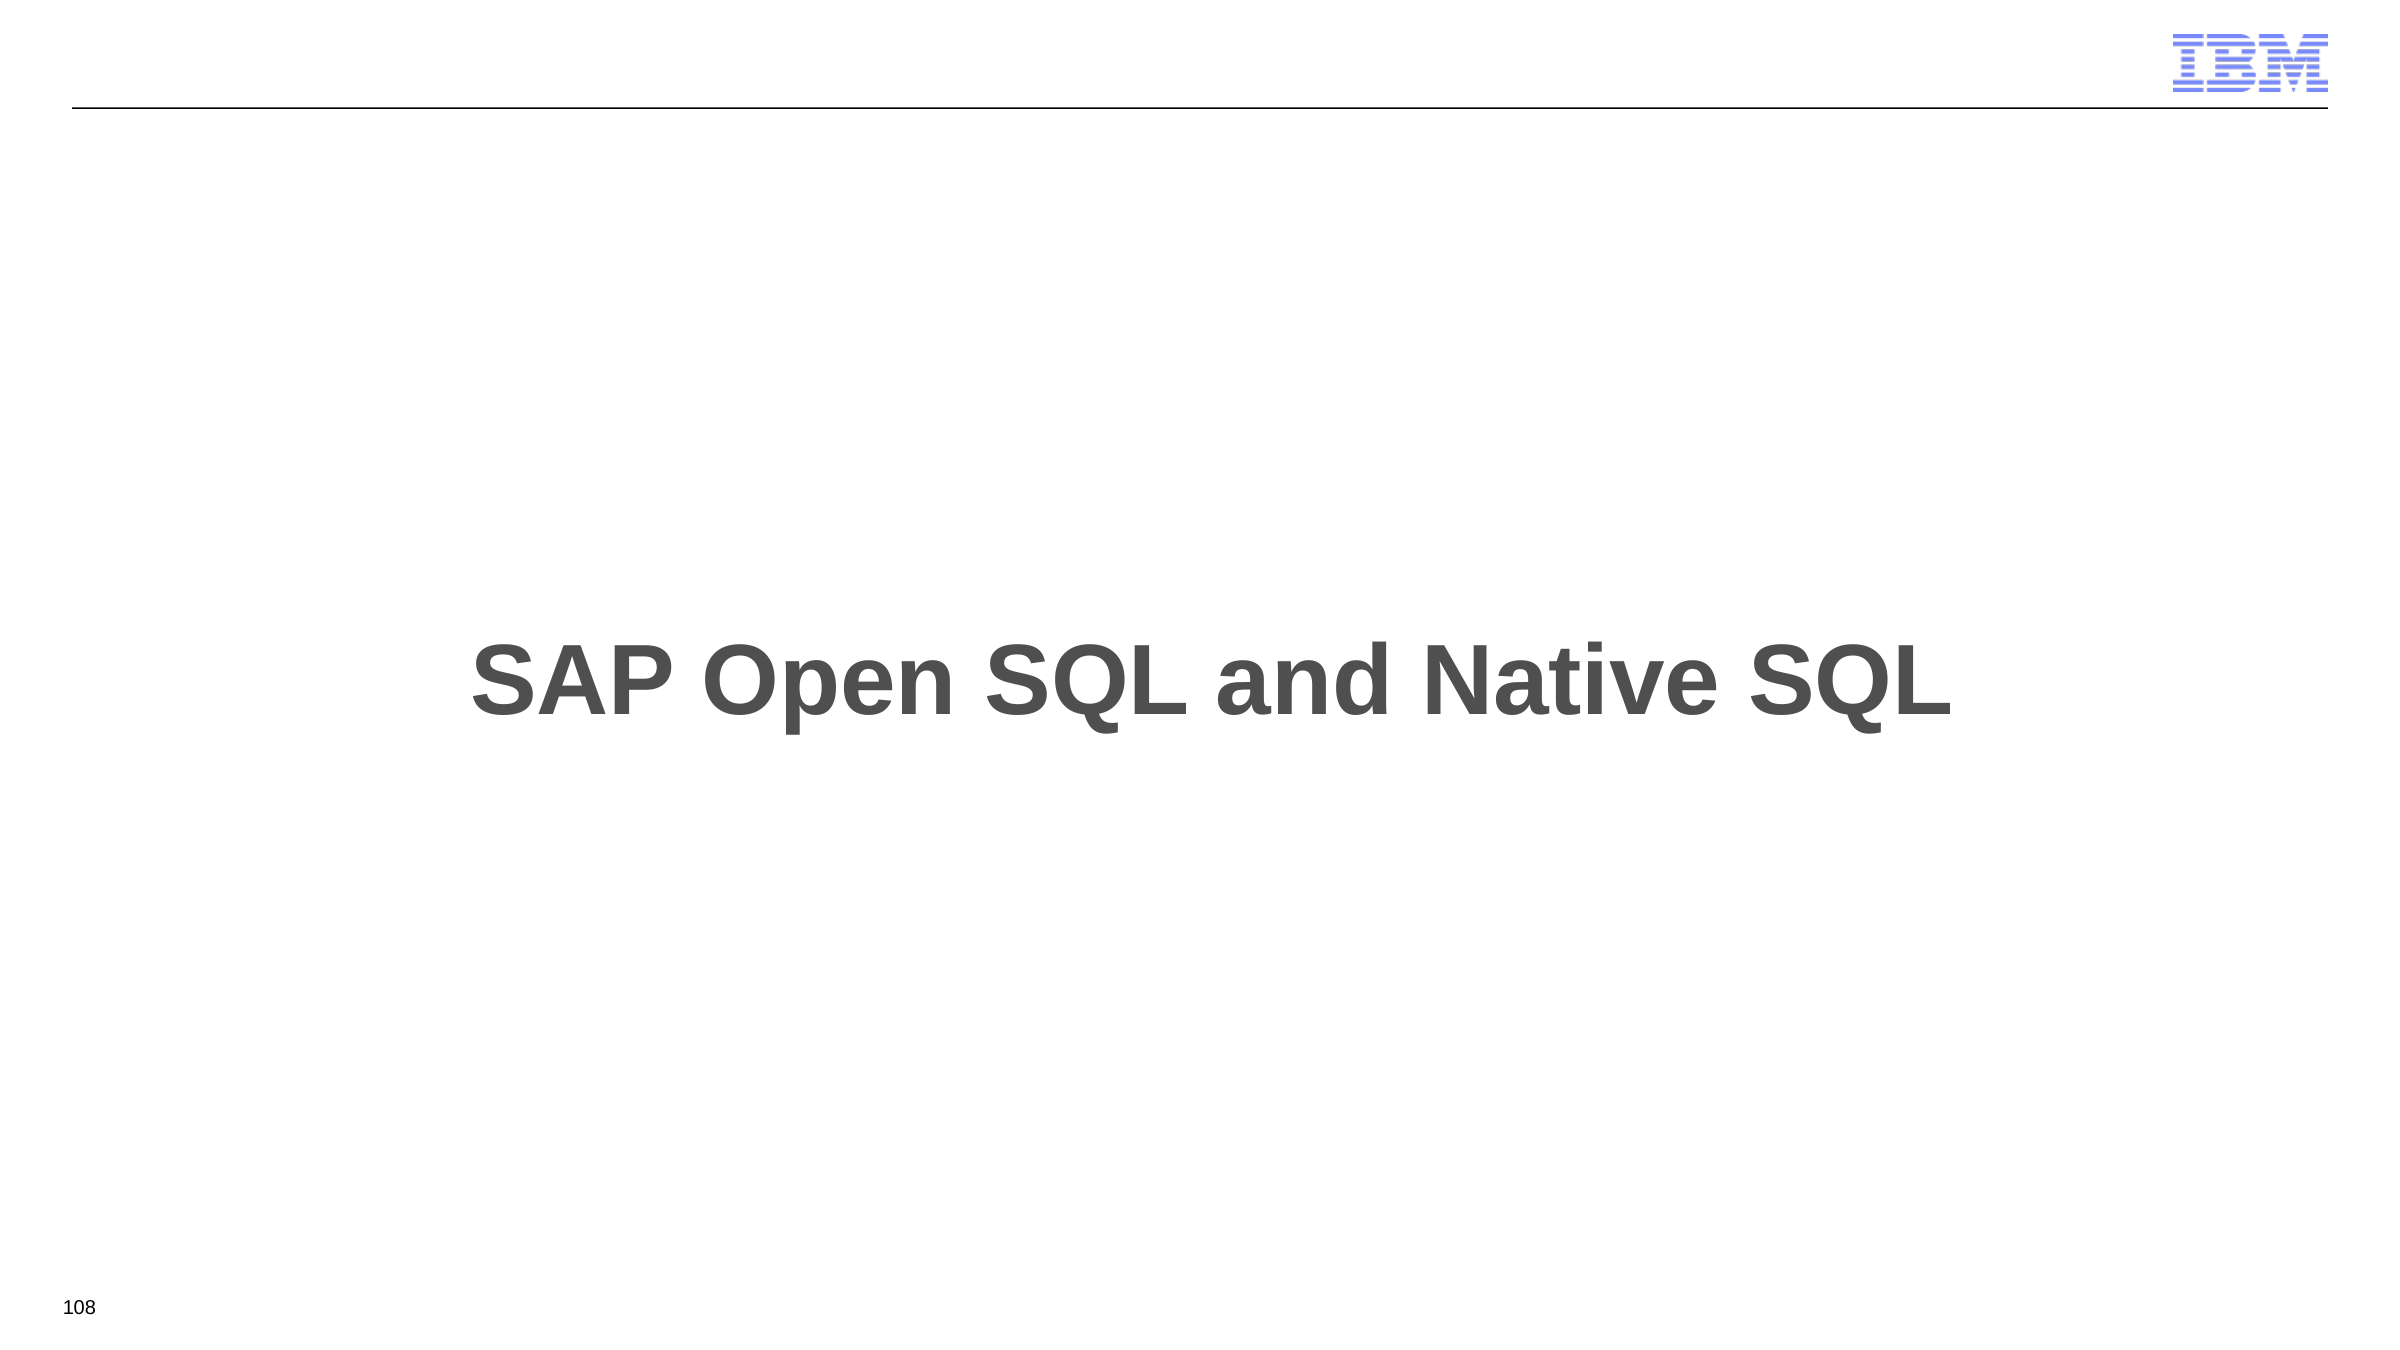

SAP Open SQL and Native SQL
108